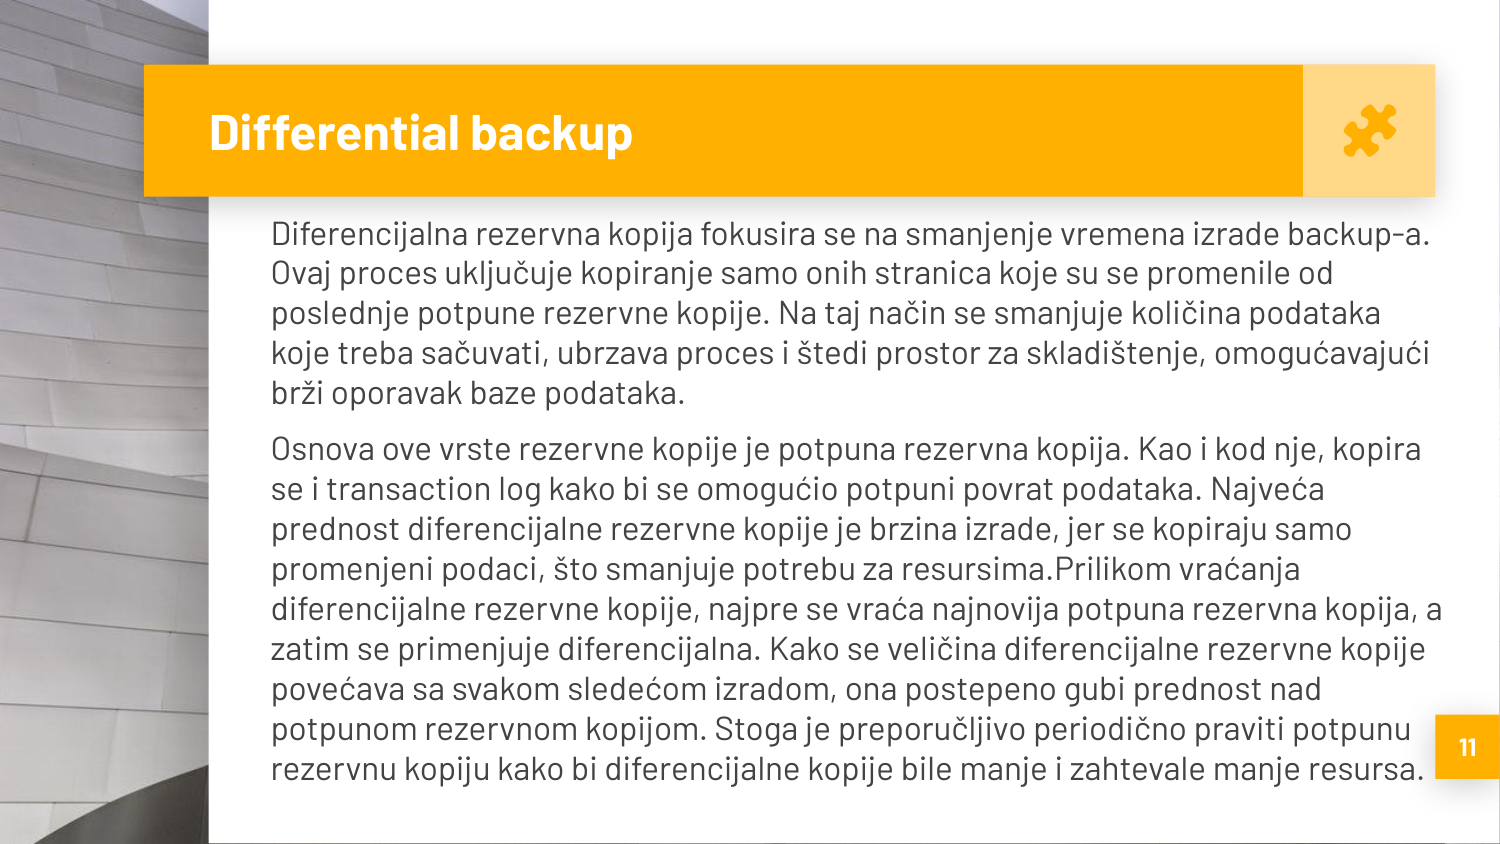

Differential backup

Diferencijalna rezervna kopija fokusira se na smanjenje vremena izrade backup-a. Ovaj proces uključuje kopiranje samo onih stranica koje su se promenile od poslednje potpune rezervne kopije. Na taj način se smanjuje količina podataka koje treba sačuvati, ubrzava proces i štedi prostor za skladištenje, omogućavajući brži oporavak baze podataka.
Osnova ove vrste rezervne kopije je potpuna rezervna kopija. Kao i kod nje, kopira se i transaction log kako bi se omogućio potpuni povrat podataka. Najveća prednost diferencijalne rezervne kopije je brzina izrade, jer se kopiraju samo promenjeni podaci, što smanjuje potrebu za resursima.Prilikom vraćanja diferencijalne rezervne kopije, najpre se vraća najnovija potpuna rezervna kopija, a zatim se primenjuje diferencijalna. Kako se veličina diferencijalne rezervne kopije povećava sa svakom sledećom izradom, ona postepeno gubi prednost nad potpunom rezervnom kopijom. Stoga je preporučljivo periodično praviti potpunu rezervnu kopiju kako bi diferencijalne kopije bile manje i zahtevale manje resursa.
11